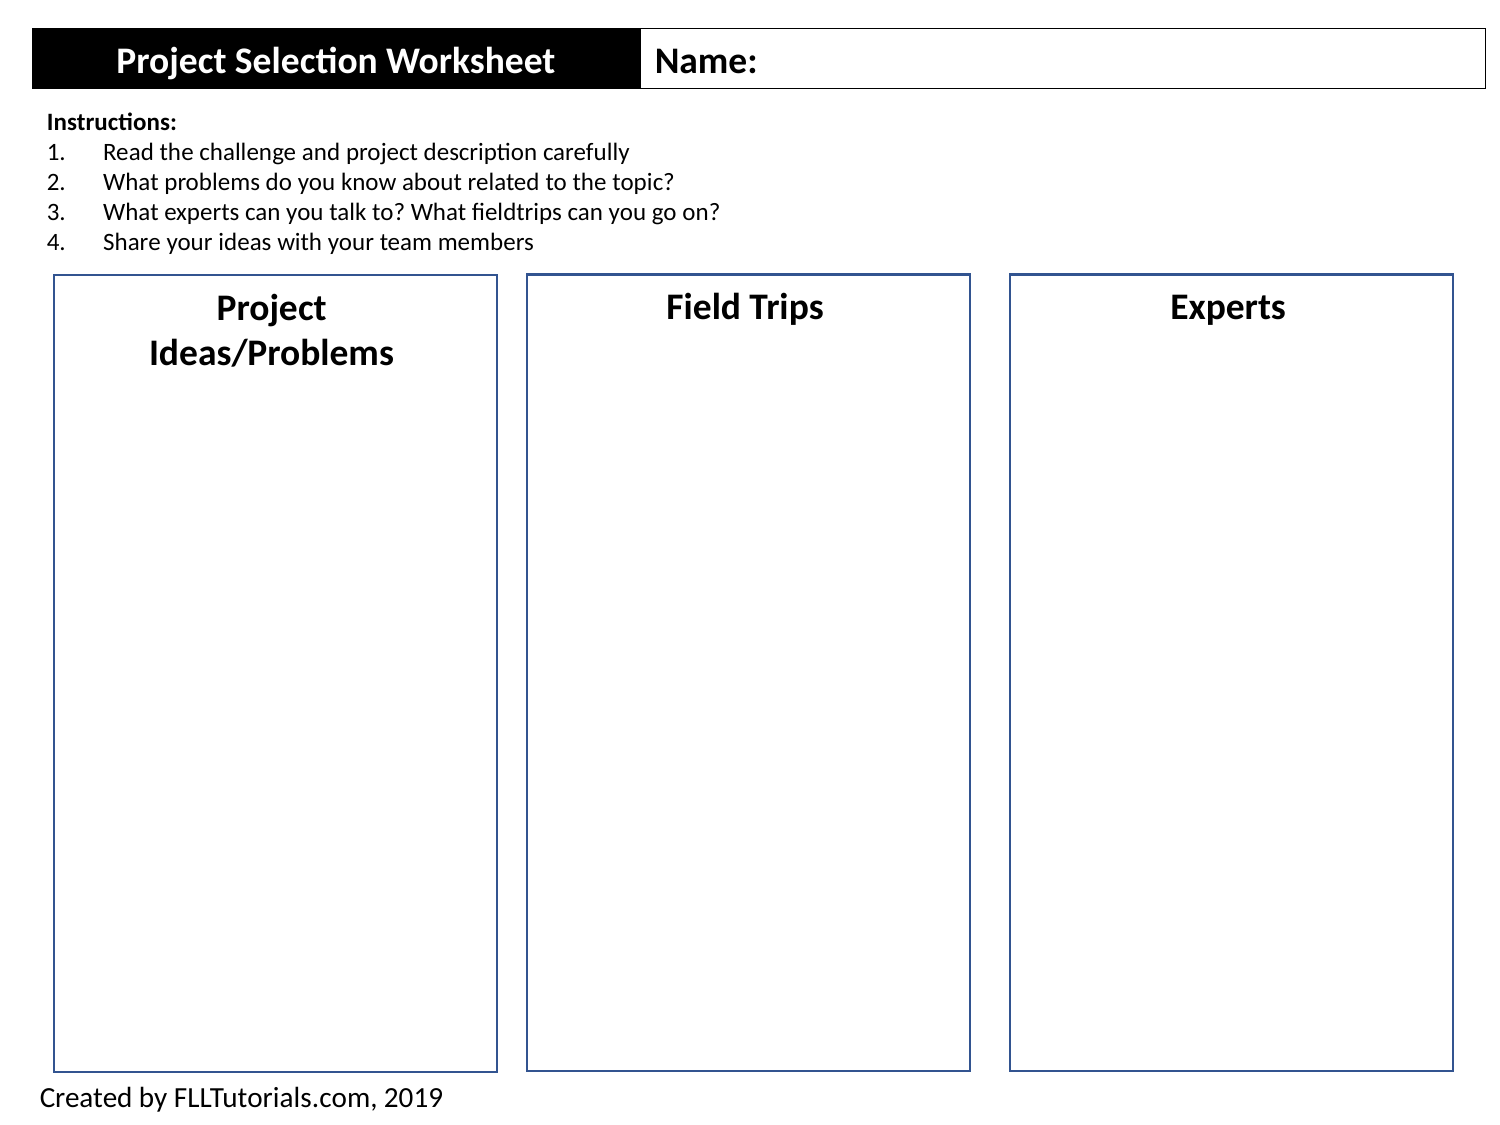

Project Selection Worksheet
Name:
Instructions:
Read the challenge and project description carefully
What problems do you know about related to the topic?
What experts can you talk to? What fieldtrips can you go on?
Share your ideas with your team members

Field Trips

Experts

Project Ideas/Problems
Created by FLLTutorials.com, 2019